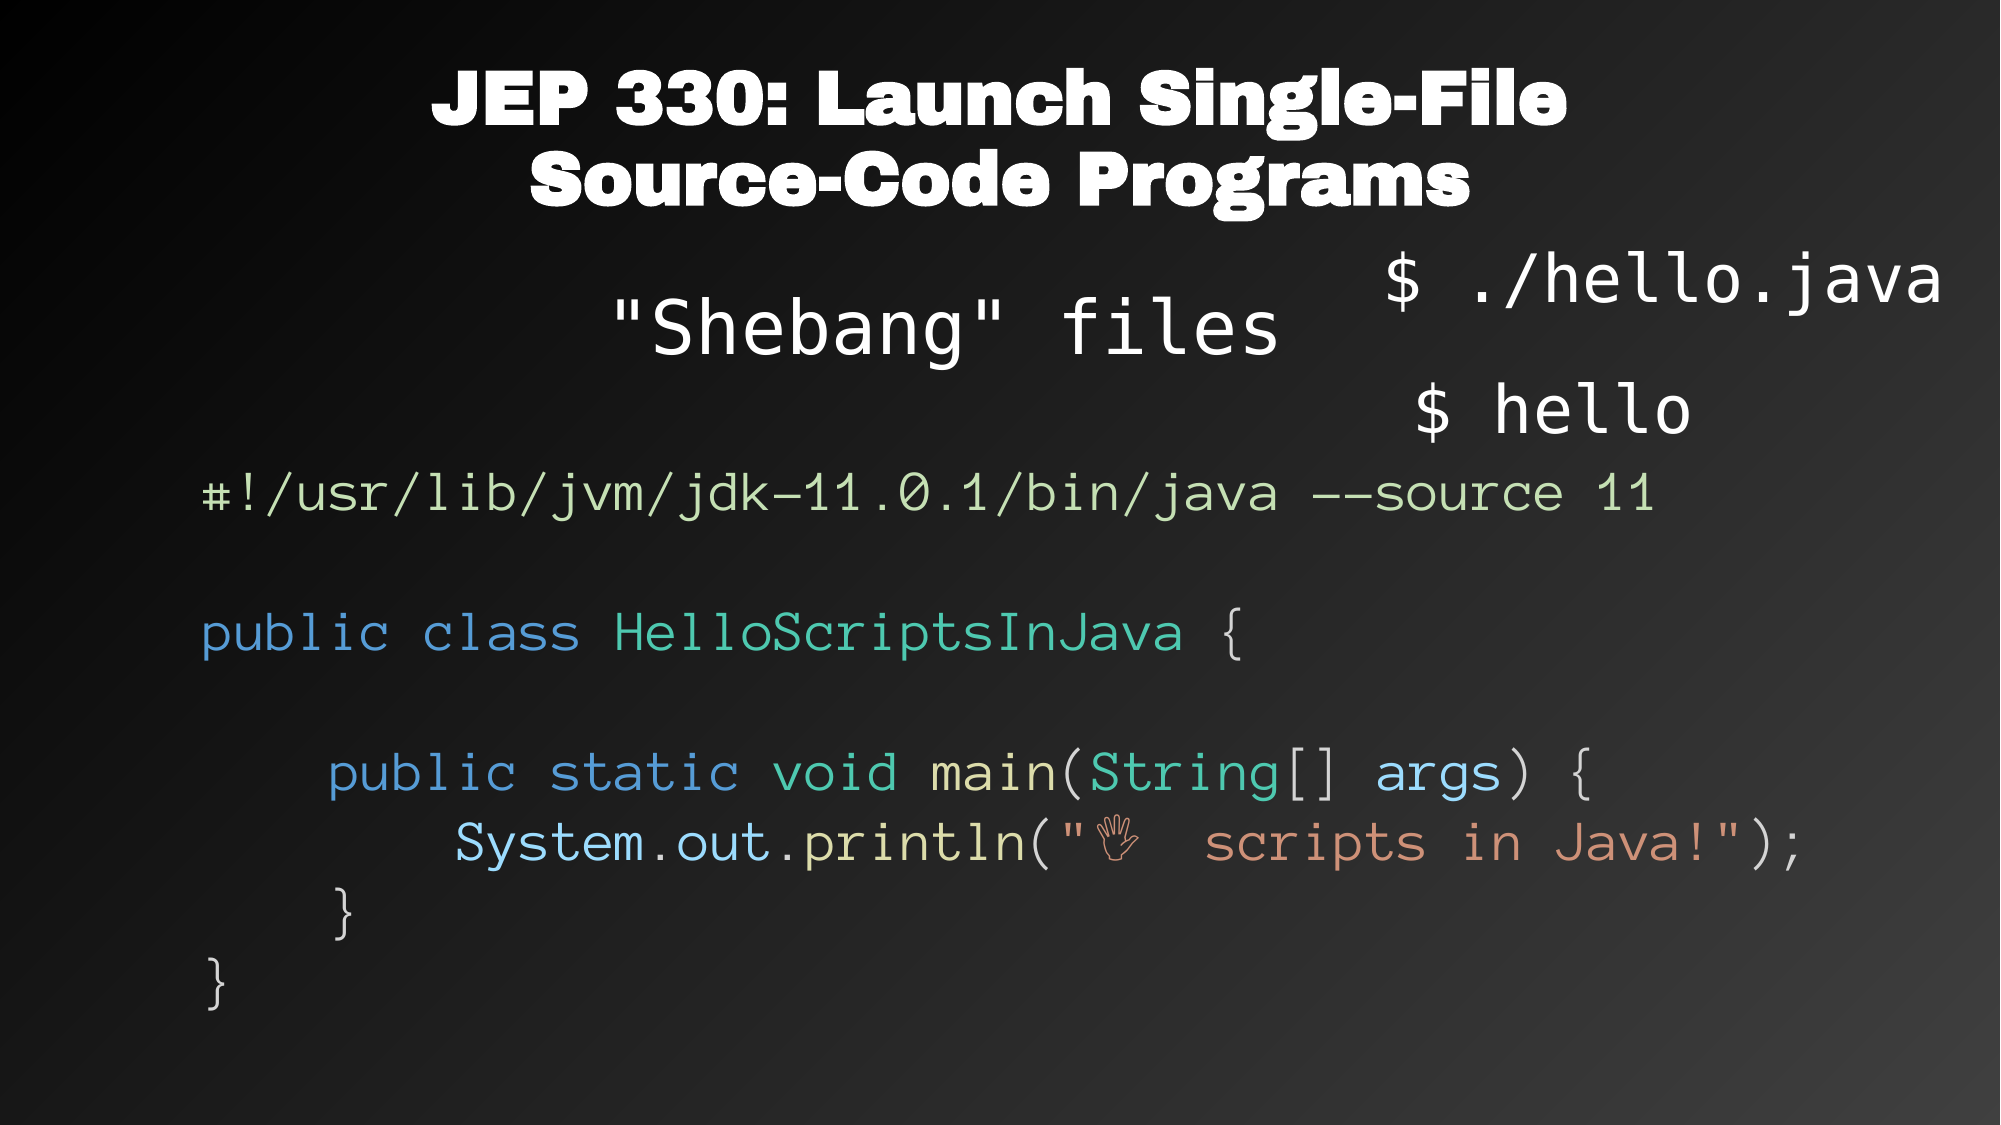

JEP 330: Launch Single-File Source-Code Programs
$ ./hello.java
"Shebang" files
$ hello
#!/usr/lib/jvm/jdk-11.0.1/bin/java --source 11

public class HelloScriptsInJava {

    public static void main(String[] args) {
        System.out.println("🖐  scripts in Java!");
    }
}